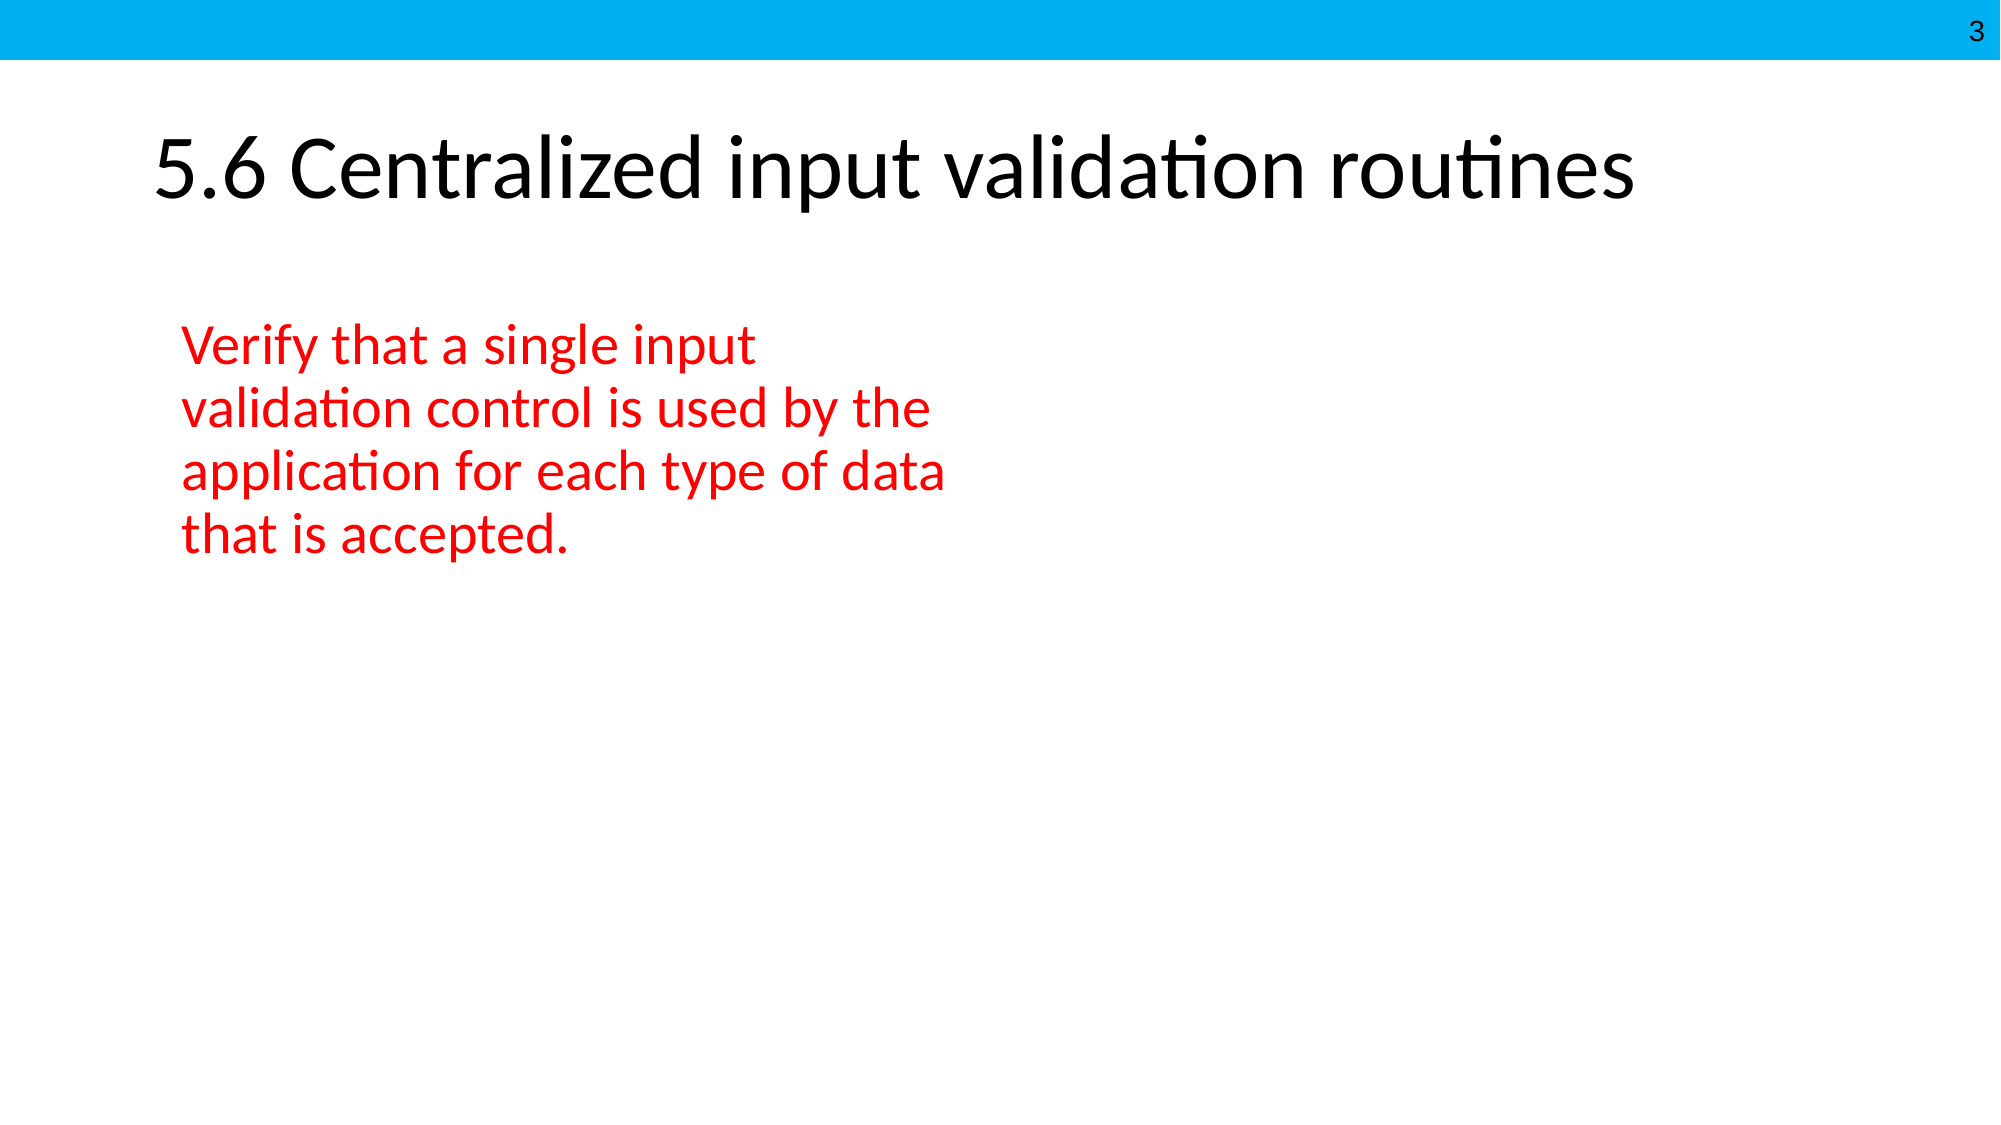

# 5.6 Centralized input validation routines
Verify that a single input validation control is used by the application for each type of data that is accepted.